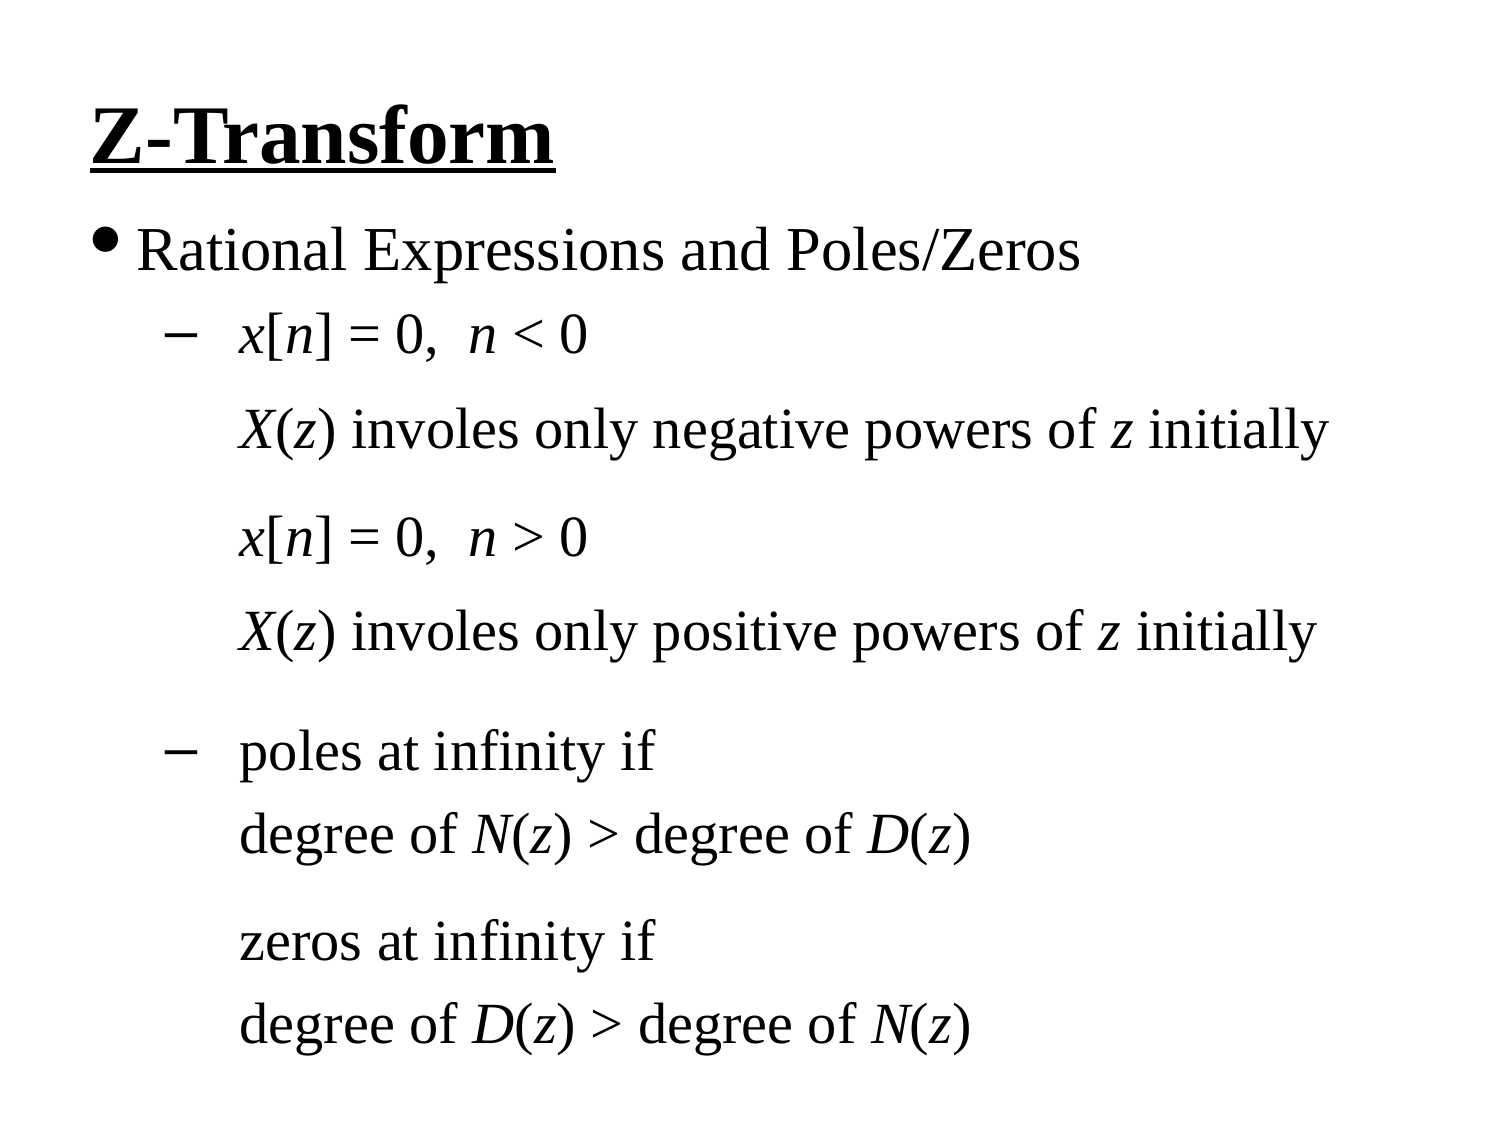

Z-Transform
Rational Expressions and Poles/Zeros
x[n] = 0,  n < 0
X(z) involes only negative powers of z initially
x[n] = 0,  n > 0
X(z) involes only positive powers of z initially
poles at infinity if
degree of N(z) > degree of D(z)
zeros at infinity if
degree of D(z) > degree of N(z)